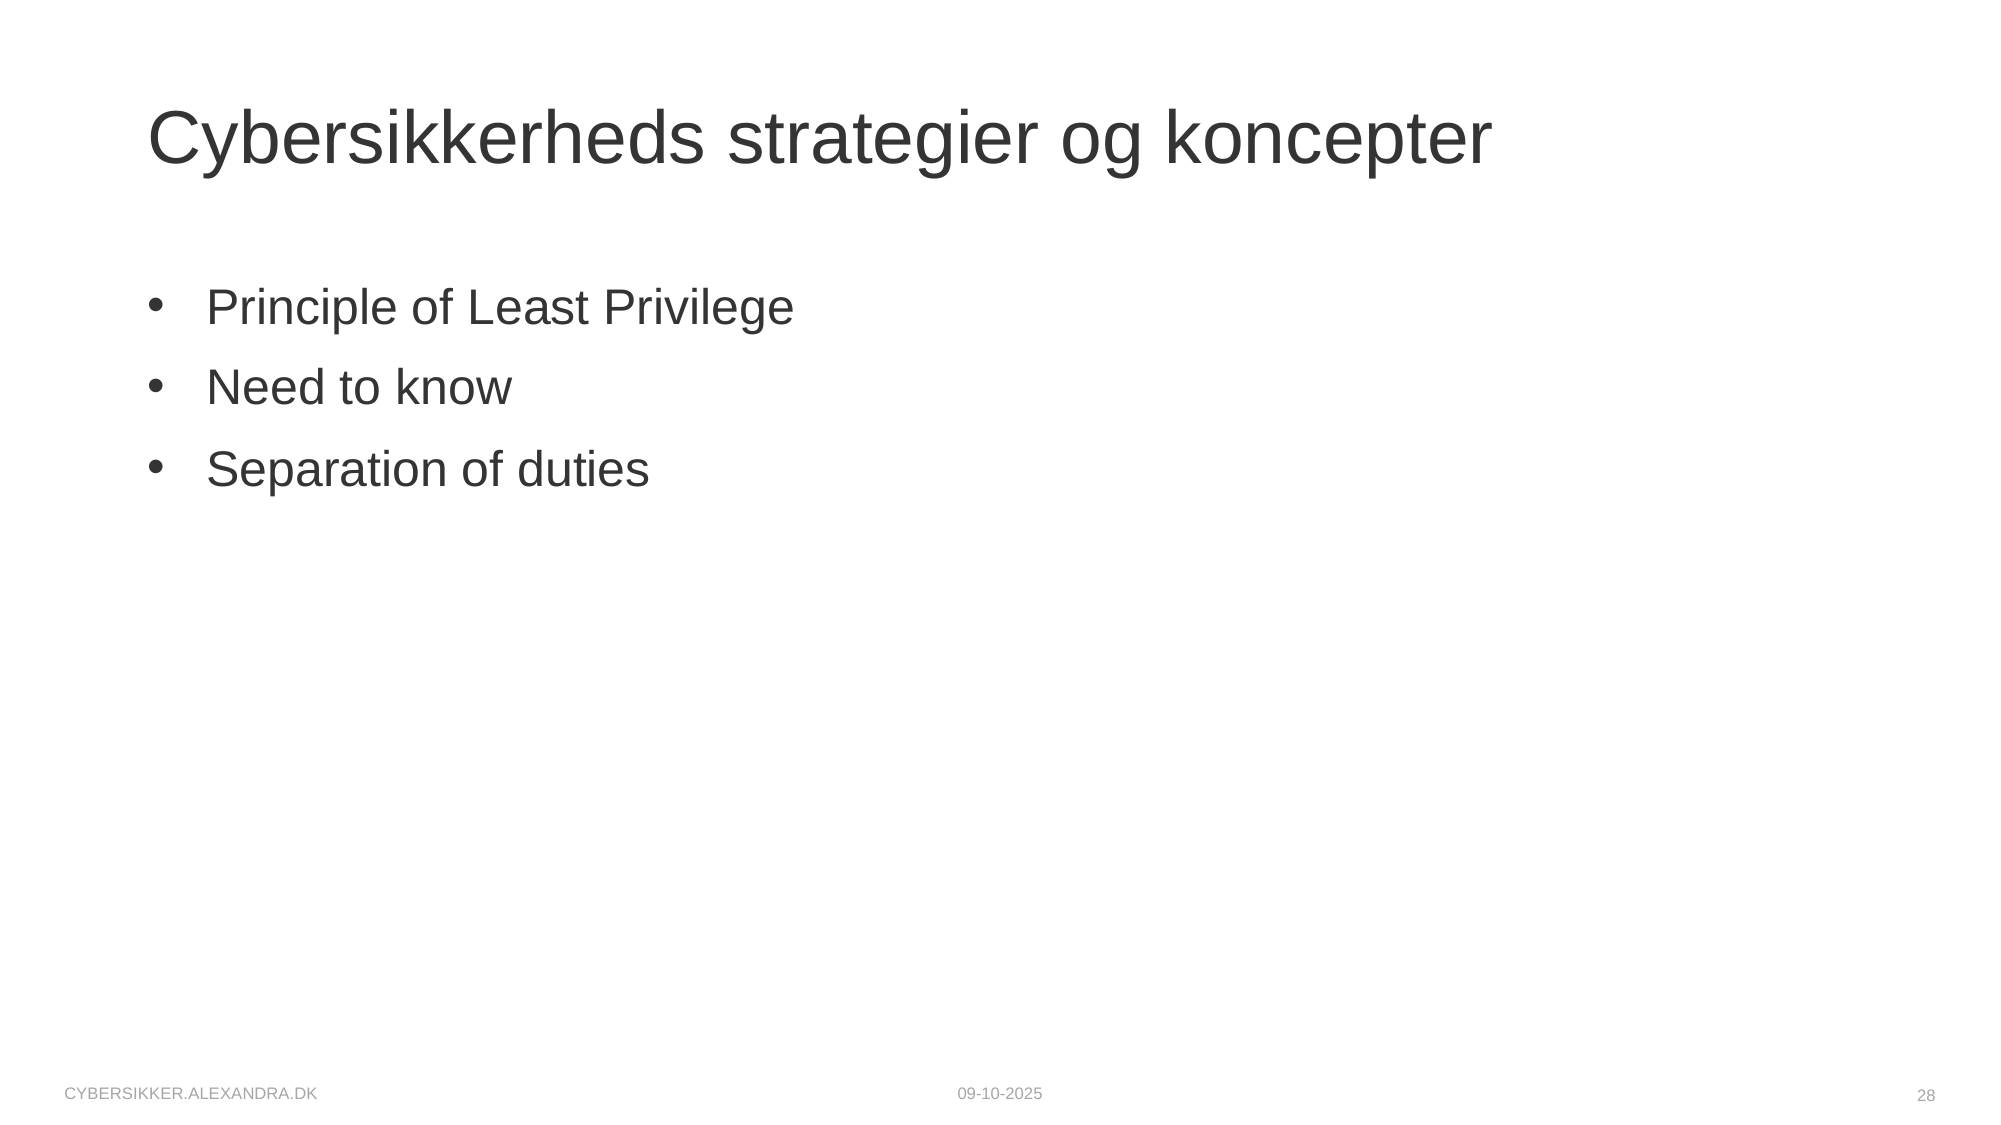

# Cybersikkerheds strategier og koncepter
Principle of Least Privilege
Need to know
Separation of duties

cybersikker.alexandra.dk
09-10-2025
28